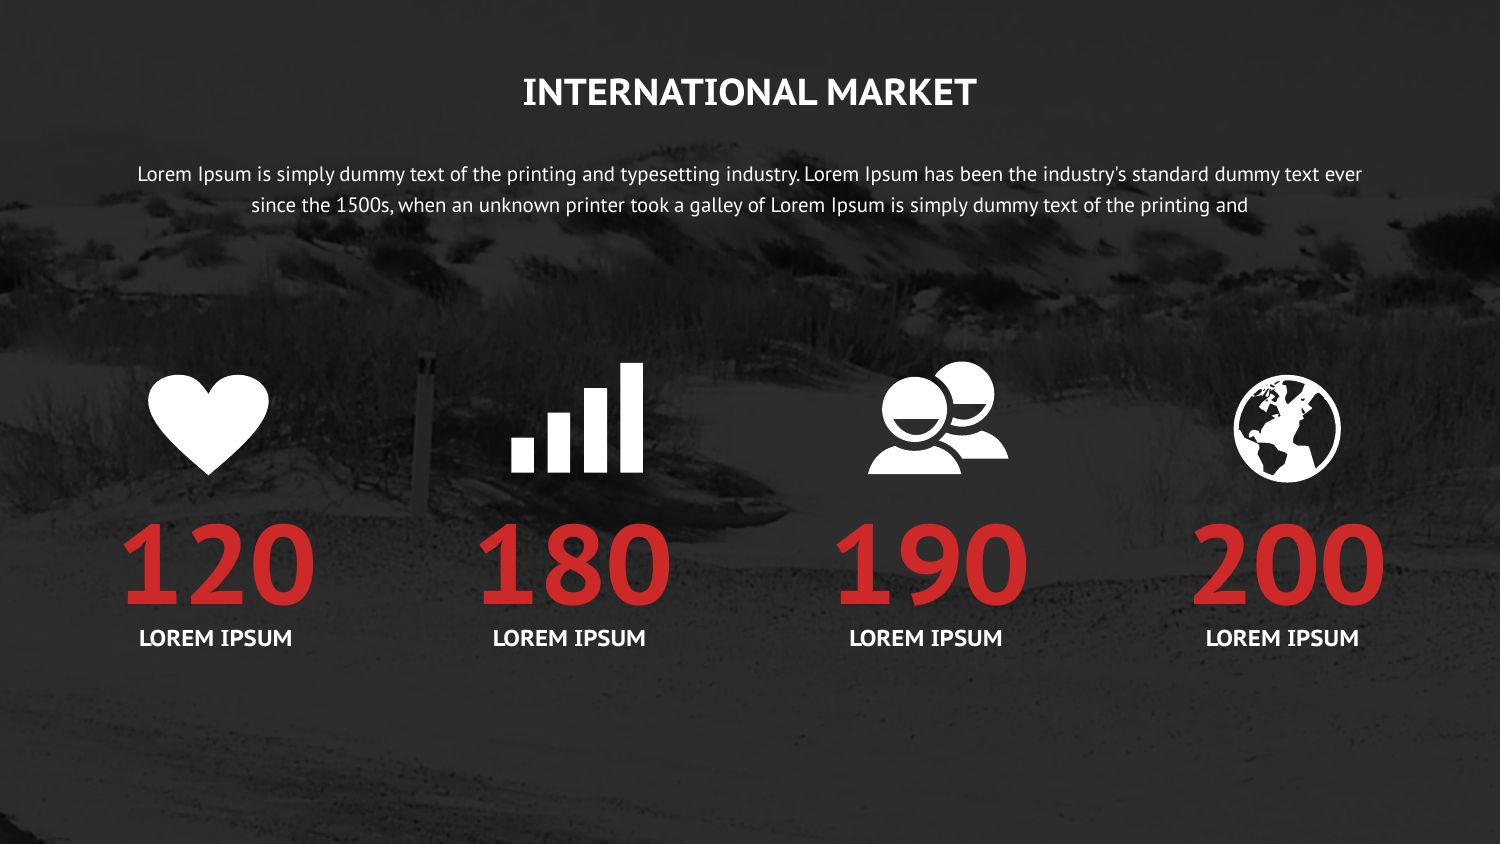

# INTERNATIONAL MARKET
Lorem Ipsum is simply dummy text of the printing and typesetting industry. Lorem Ipsum has been the industry's standard dummy text ever since the 1500s, when an unknown printer took a galley of Lorem Ipsum is simply dummy text of the printing and

120
LOREM IPSUM
180
LOREM IPSUM
190
LOREM IPSUM
200
LOREM IPSUM
54